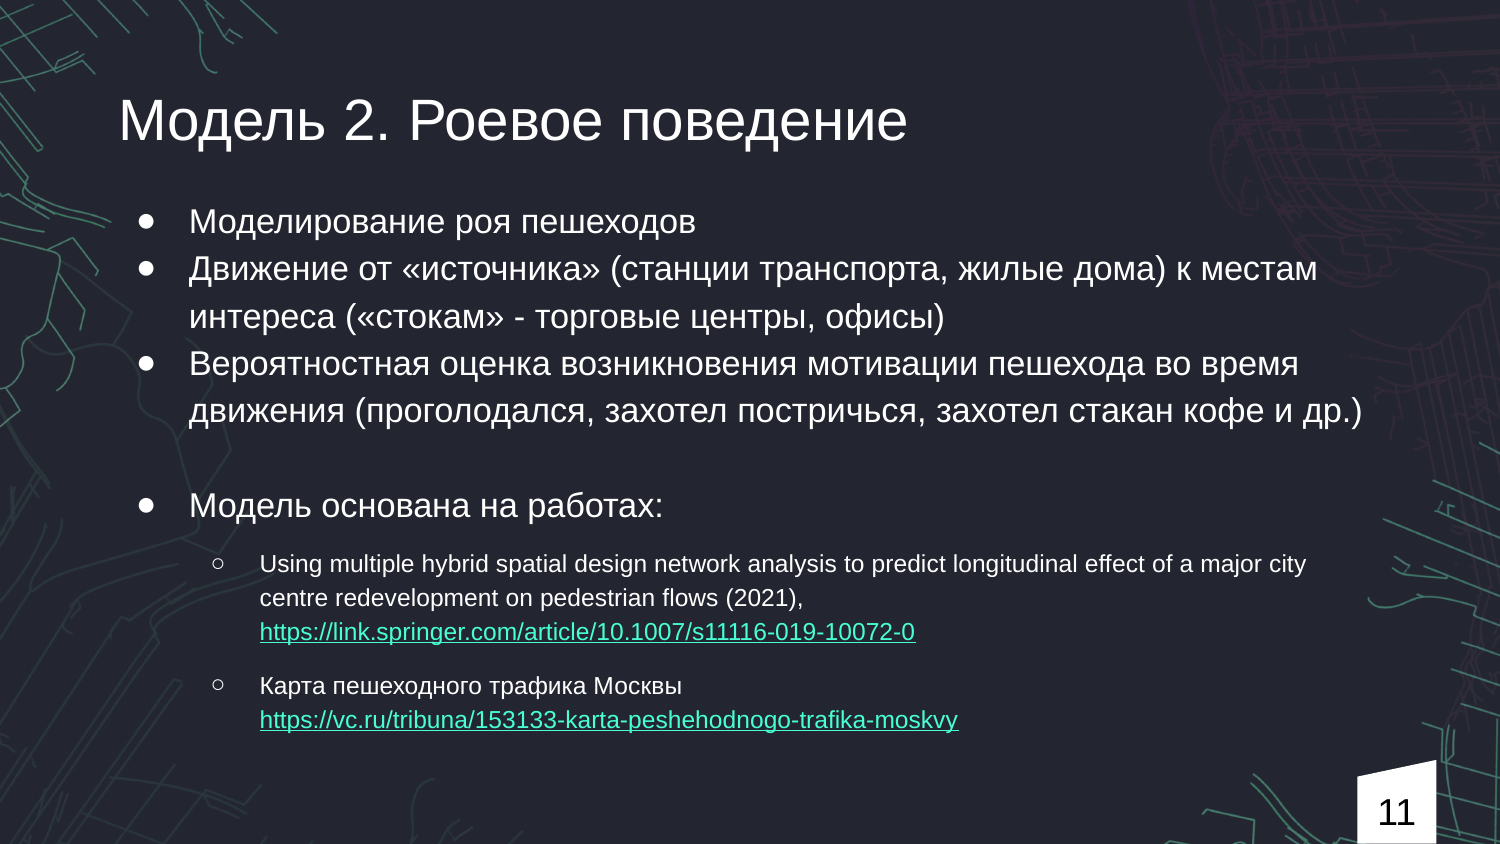

# Модель 2. Роевое поведение
Моделирование роя пешеходов
Движение от «источника» (станции транспорта, жилые дома) к местам интереса («стокам» - торговые центры, офисы)
Вероятностная оценка возникновения мотивации пешехода во время движения (проголодался, захотел постричься, захотел стакан кофе и др.)

Модель основана на работах:
Using multiple hybrid spatial design network analysis to predict longitudinal effect of a major city centre redevelopment on pedestrian flows (2021), https://link.springer.com/article/10.1007/s11116-019-10072-0
Карта пешеходного трафика Москвы https://vc.ru/tribuna/153133-karta-peshehodnogo-trafika-moskvy